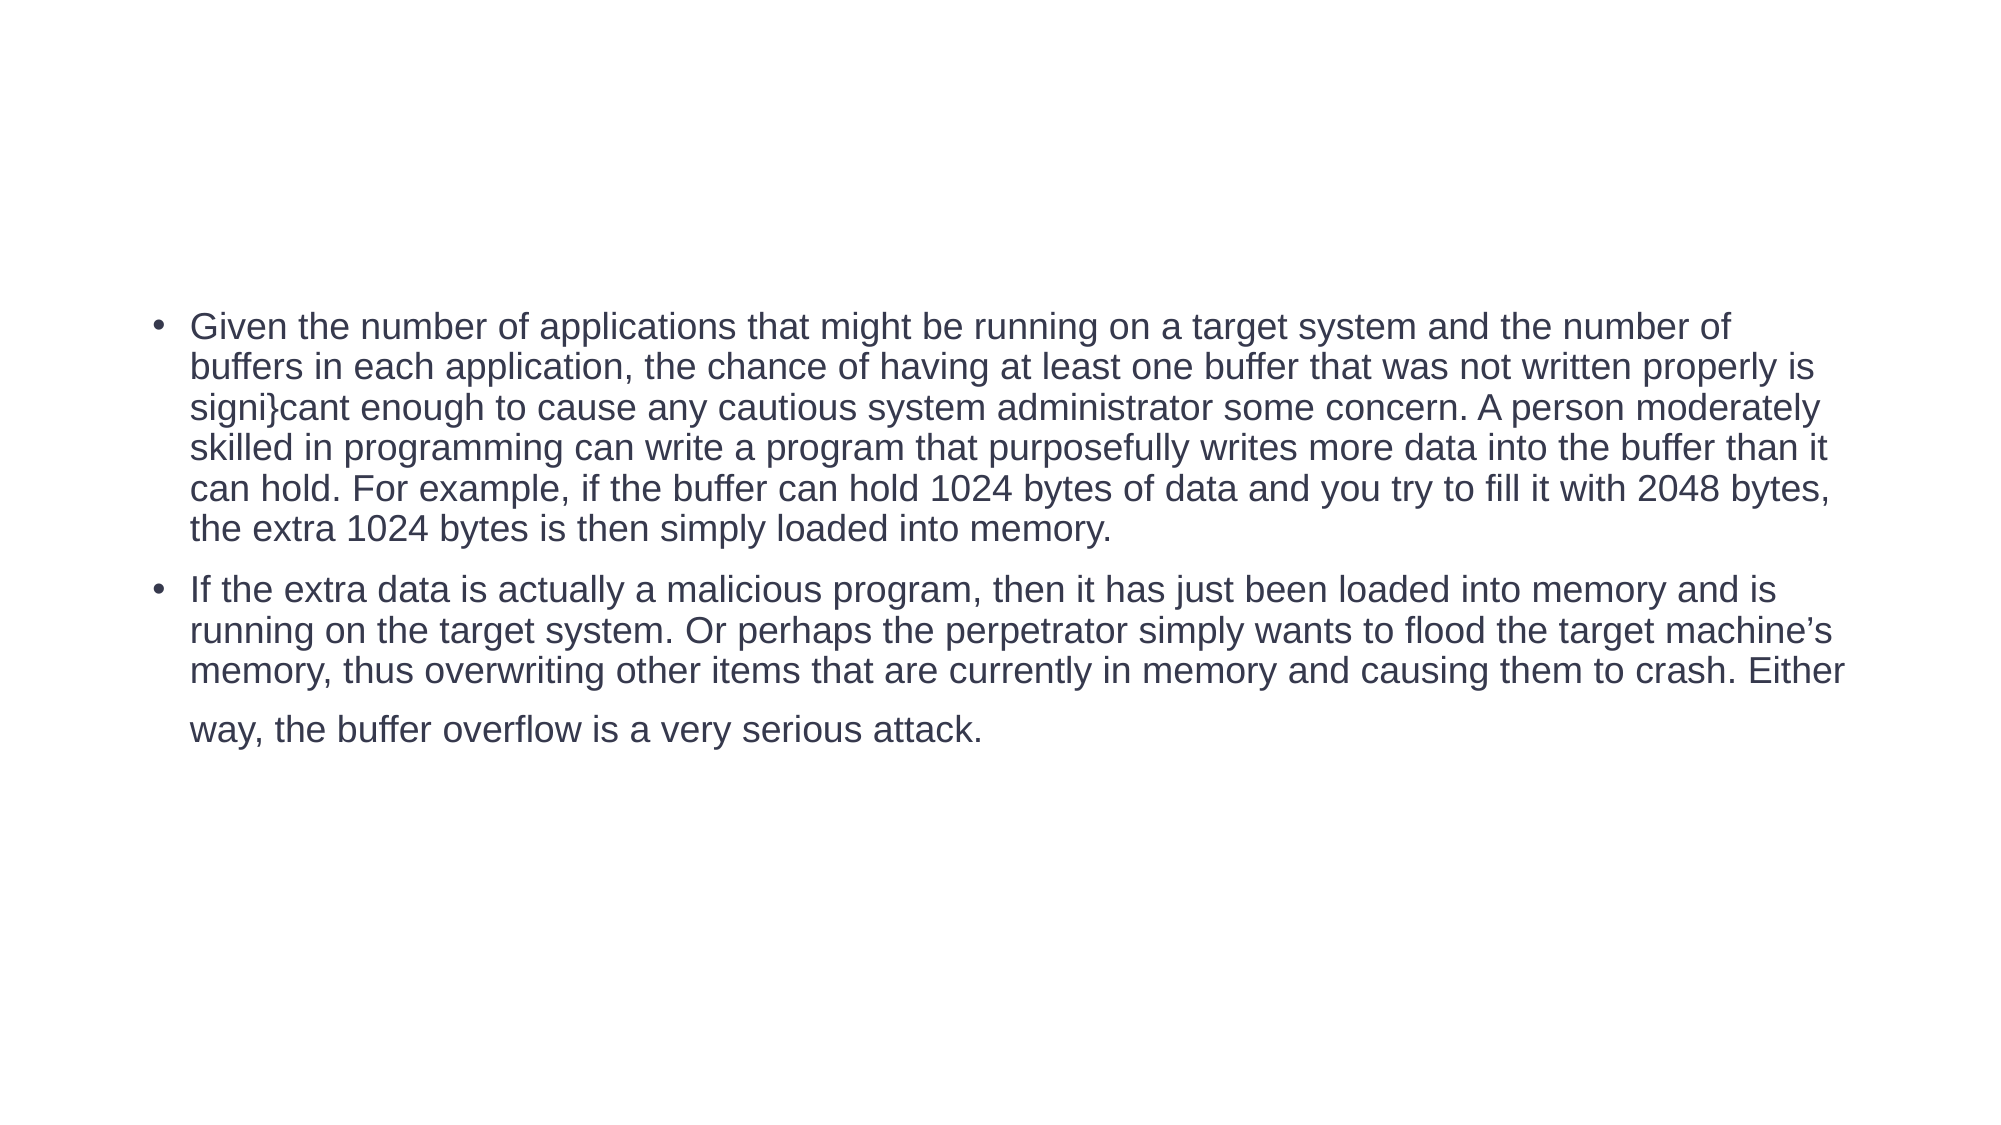

#
Given the number of applications that might be running on a target system and the number of buffers in each application, the chance of having at least one buffer that was not written properly is signi}cant enough to cause any cautious system administrator some concern. A person moderately skilled in programming can write a program that purposefully writes more data into the buffer than it can hold. For example, if the buffer can hold 1024 bytes of data and you try to fill it with 2048 bytes, the extra 1024 bytes is then simply loaded into memory.
If the extra data is actually a malicious program, then it has just been loaded into memory and is running on the target system. Or perhaps the perpetrator simply wants to flood the target machine’s memory, thus overwriting other items that are currently in memory and causing them to crash. Either way, the buffer overflow is a very serious attack.